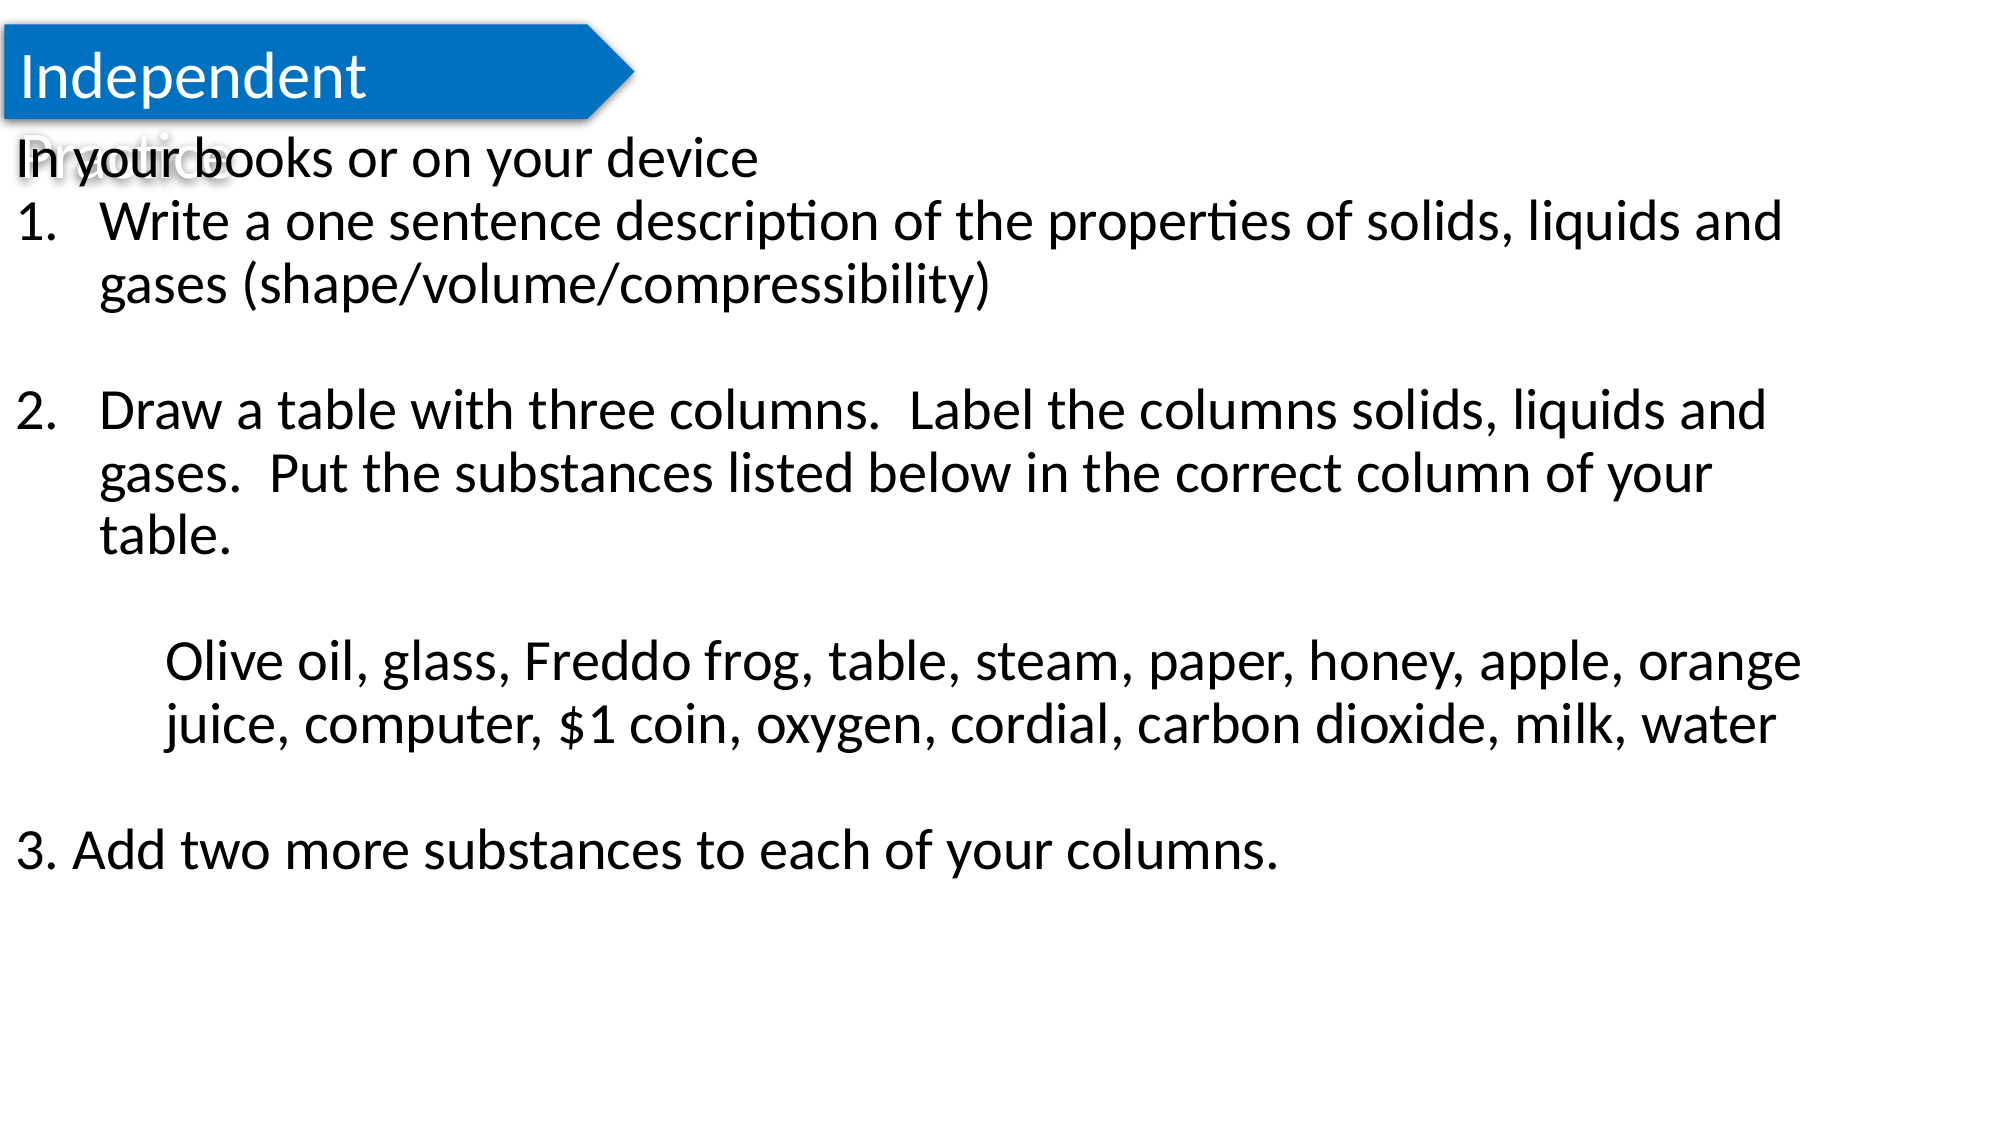

Independent Practice
In your books or on your device
Write a one sentence description of the properties of solids, liquids and gases (shape/volume/compressibility)

Draw a table with three columns.  Label the columns solids, liquids and gases.  Put the substances listed below in the correct column of your table.

	Olive oil, glass, Freddo frog, table, steam, paper, honey, apple, orange 	juice, computer, $1 coin, oxygen, cordial, carbon dioxide, milk, water

3. Add two more substances to each of your columns.